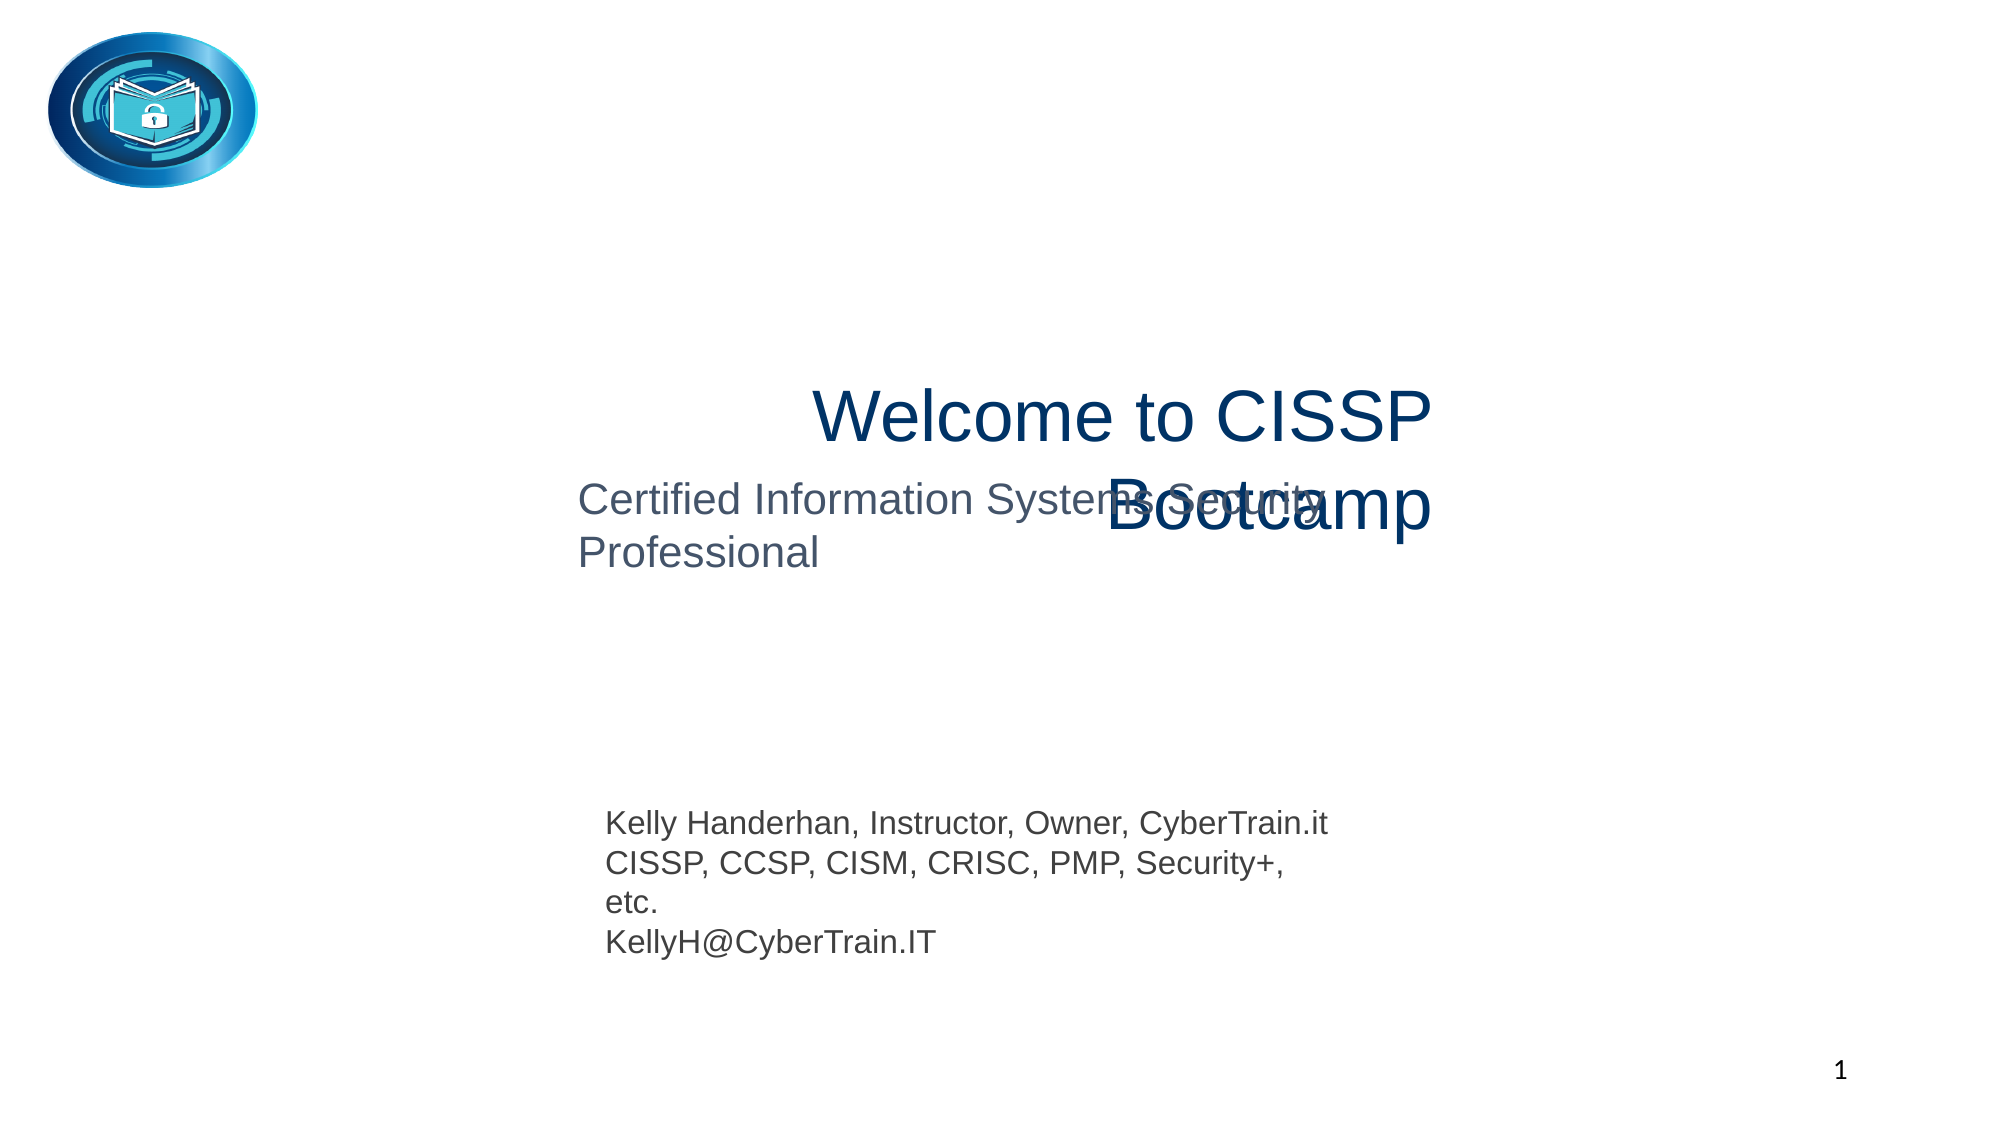

Welcome to CISSP Bootcamp
Certified Information Systems Security Professional
Kelly Handerhan, Instructor, Owner, CyberTrain.it
CISSP, CCSP, CISM, CRISC, PMP, Security+, etc.
KellyH@CyberTrain.IT
1